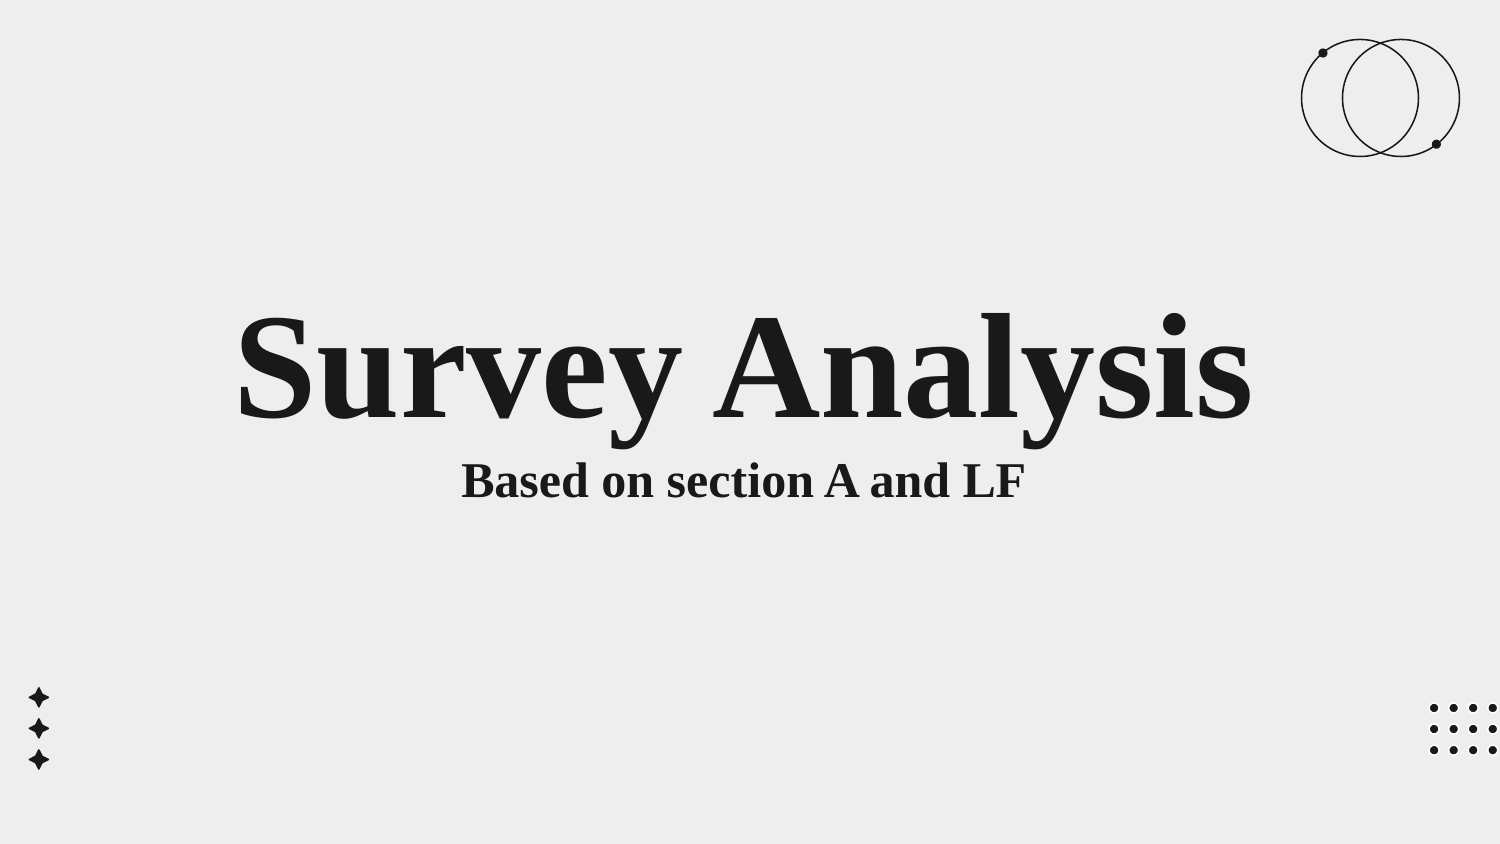

# Survey Analysis
Based on section A and LF